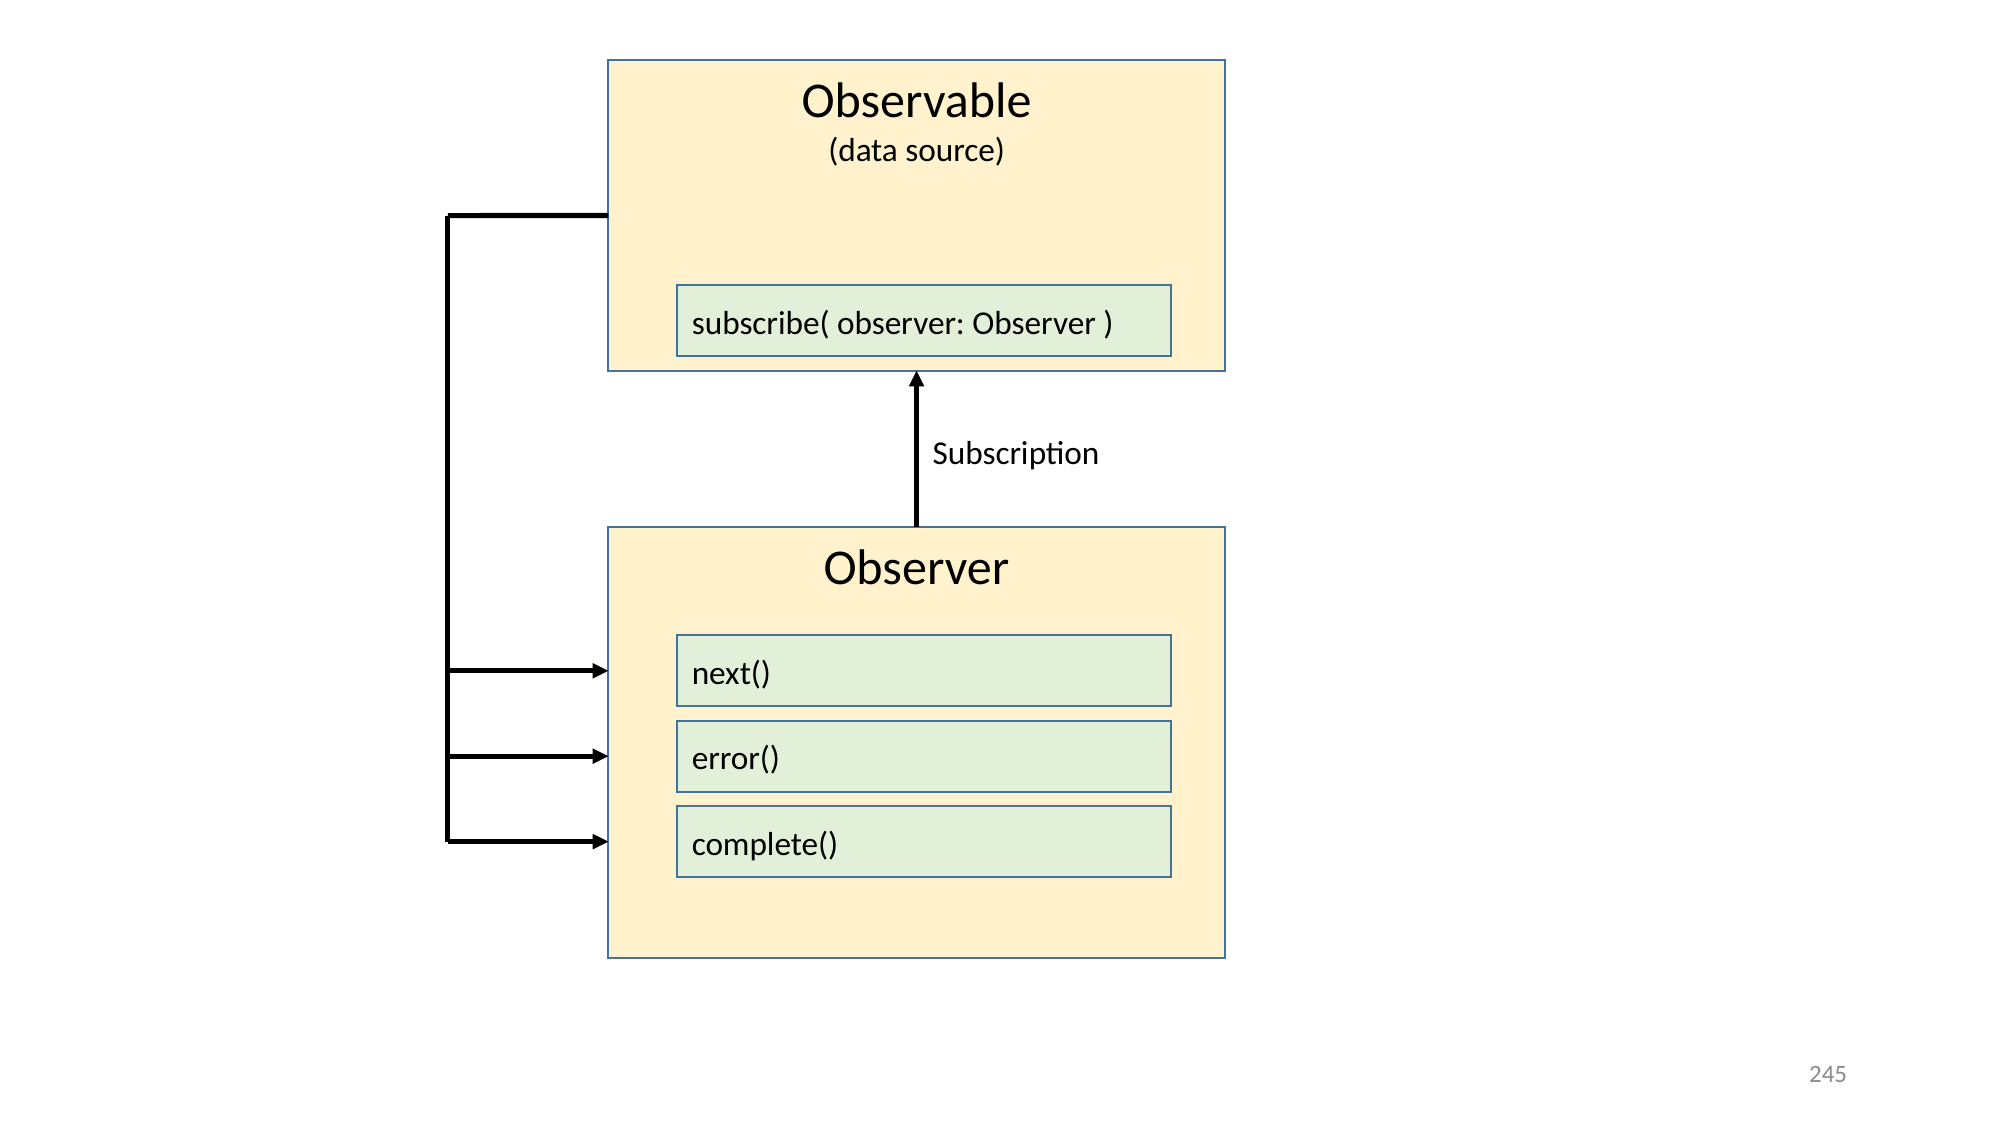

Observable
(data source)
subscribe( observer: Observer )
Subscription
Observer
next()
error()
complete()
245